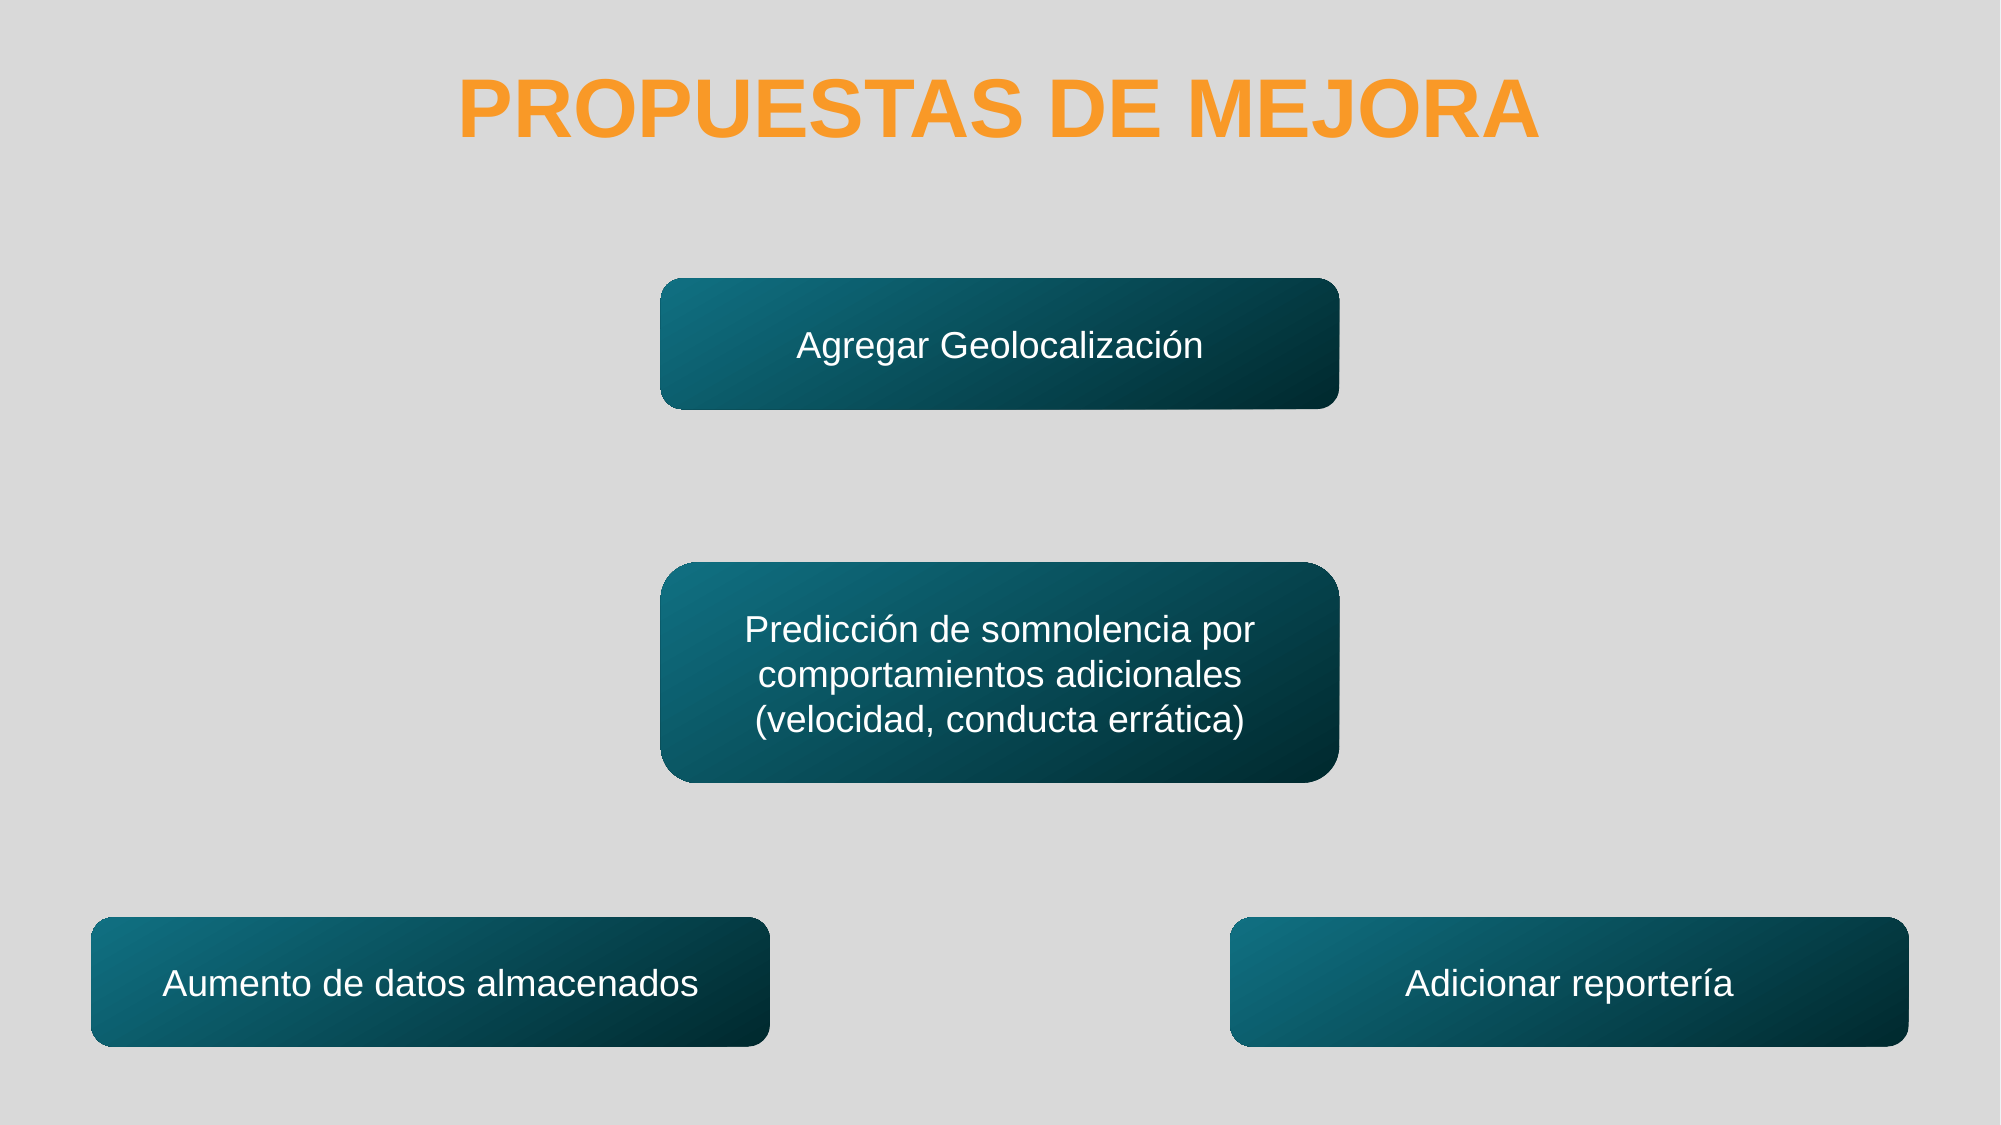

PROPUESTAS DE MEJORA
Agregar Geolocalización
Predicción de somnolencia por comportamientos adicionales (velocidad, conducta errática)
Aumento de datos almacenados
Adicionar reportería